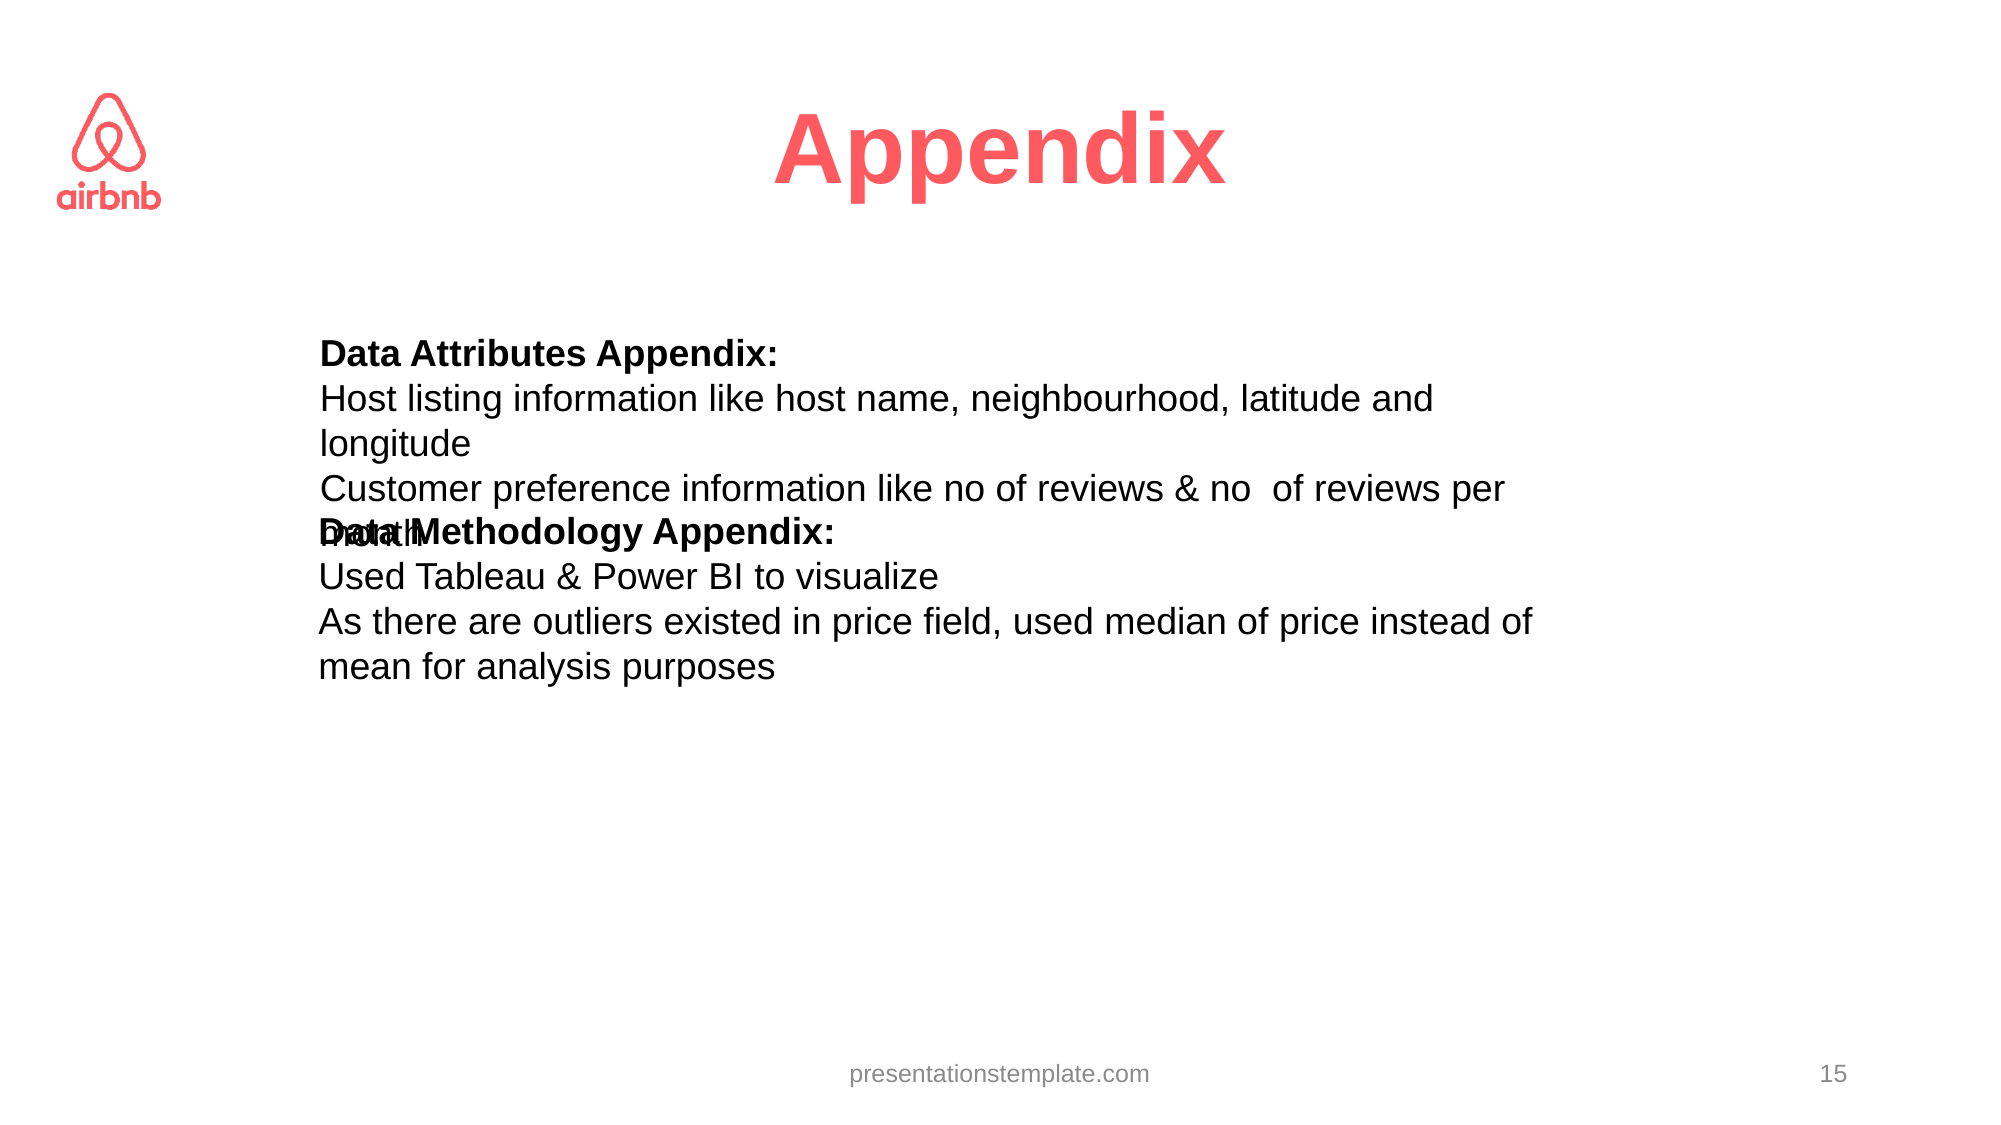

# Appendix
Data Attributes Appendix:
Host listing information like host name, neighbourhood, latitude and longitude
Customer preference information like no of reviews & no  of reviews per month
Data Methodology Appendix:
Used Tableau & Power BI to visualize
As there are outliers existed in price field, used median of price instead of mean for analysis purposes
presentationstemplate.com
15